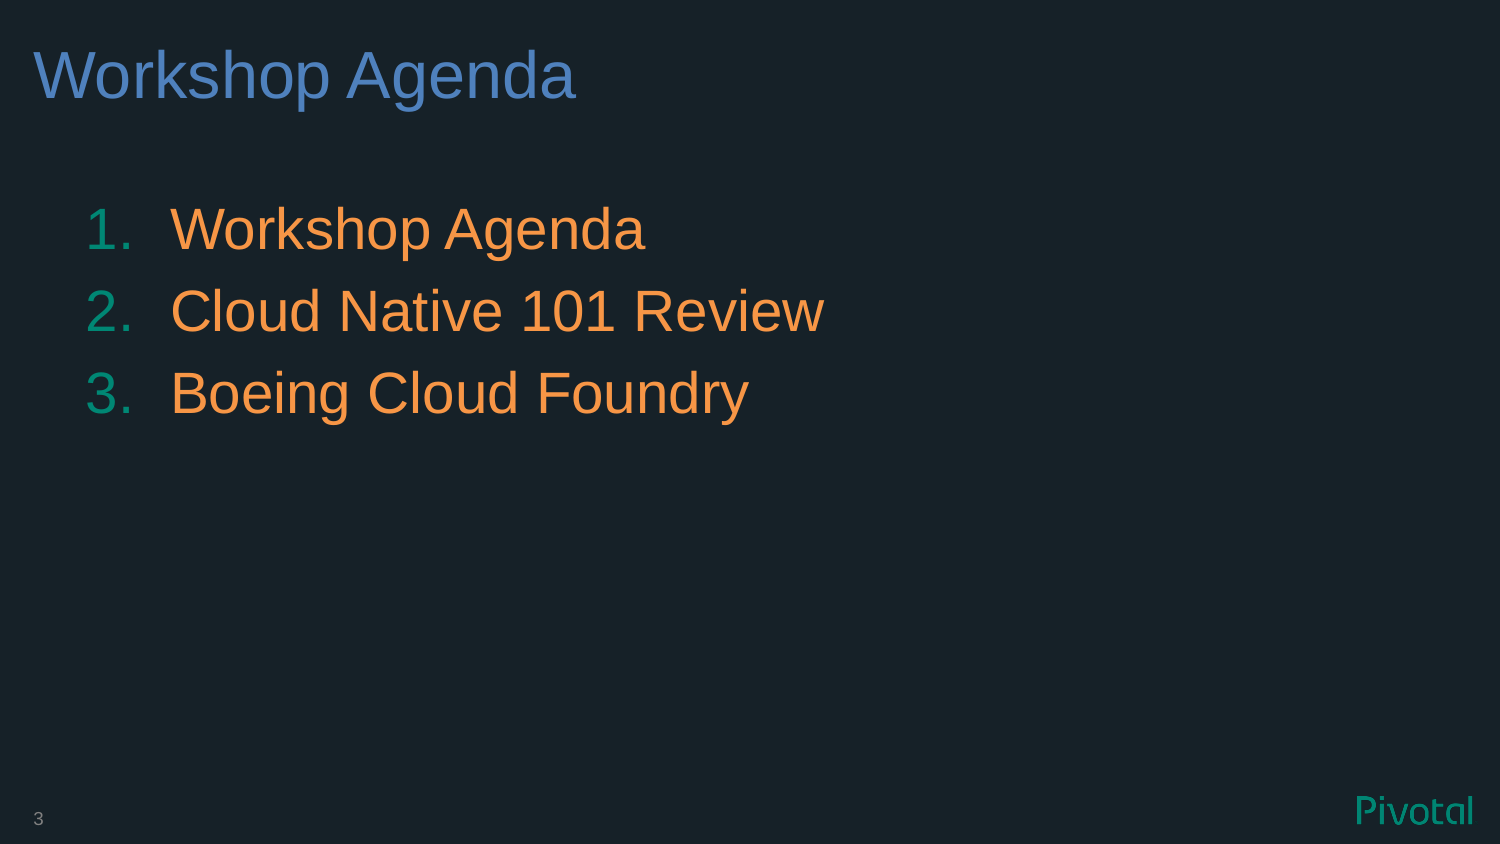

# Workshop Agenda

Workshop Agenda
Cloud Native 101 Review
Boeing Cloud Foundry
3